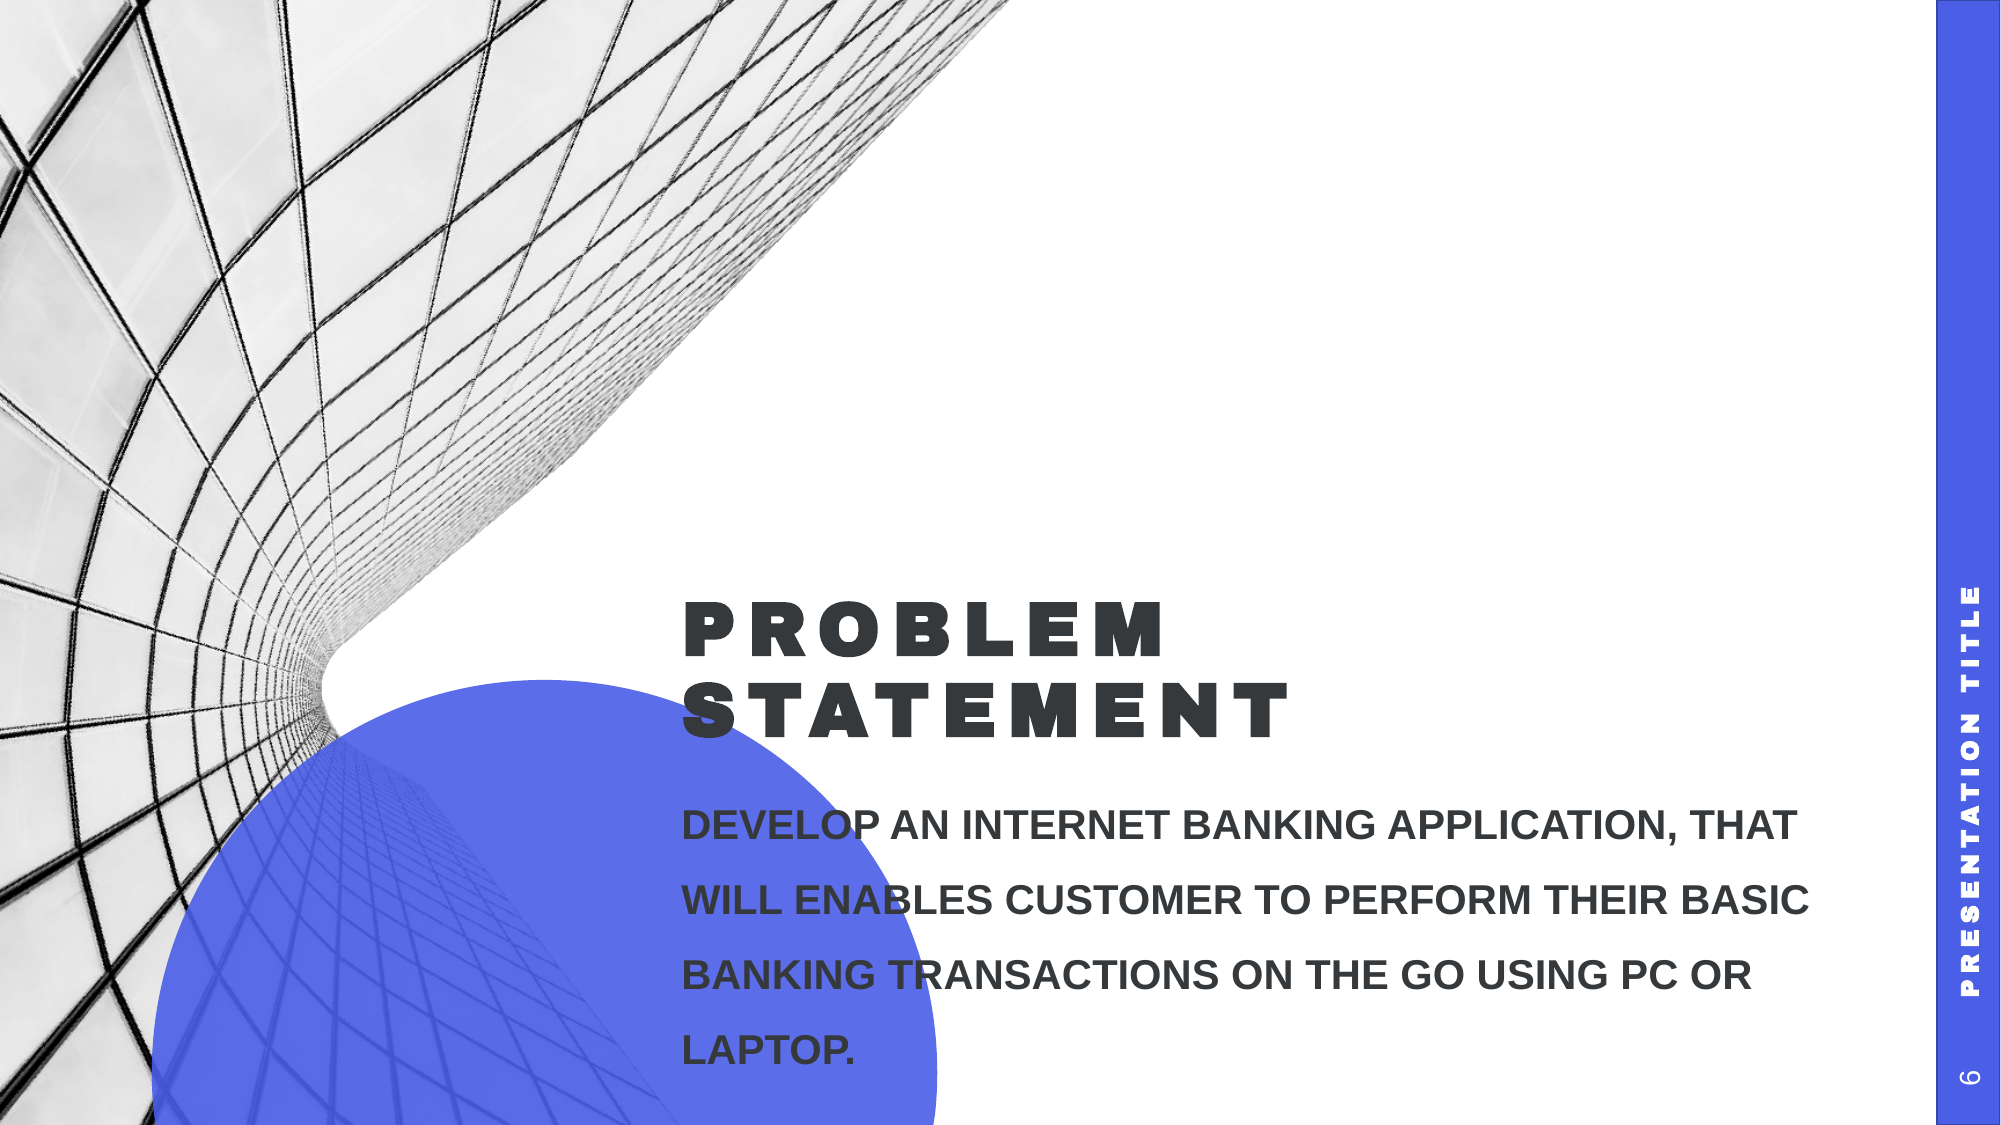

Presentation Title
# Problem statement
Develop an Internet Banking Application, that will enables customer to perform their basic banking transactions on the go using PC or laptop.

6